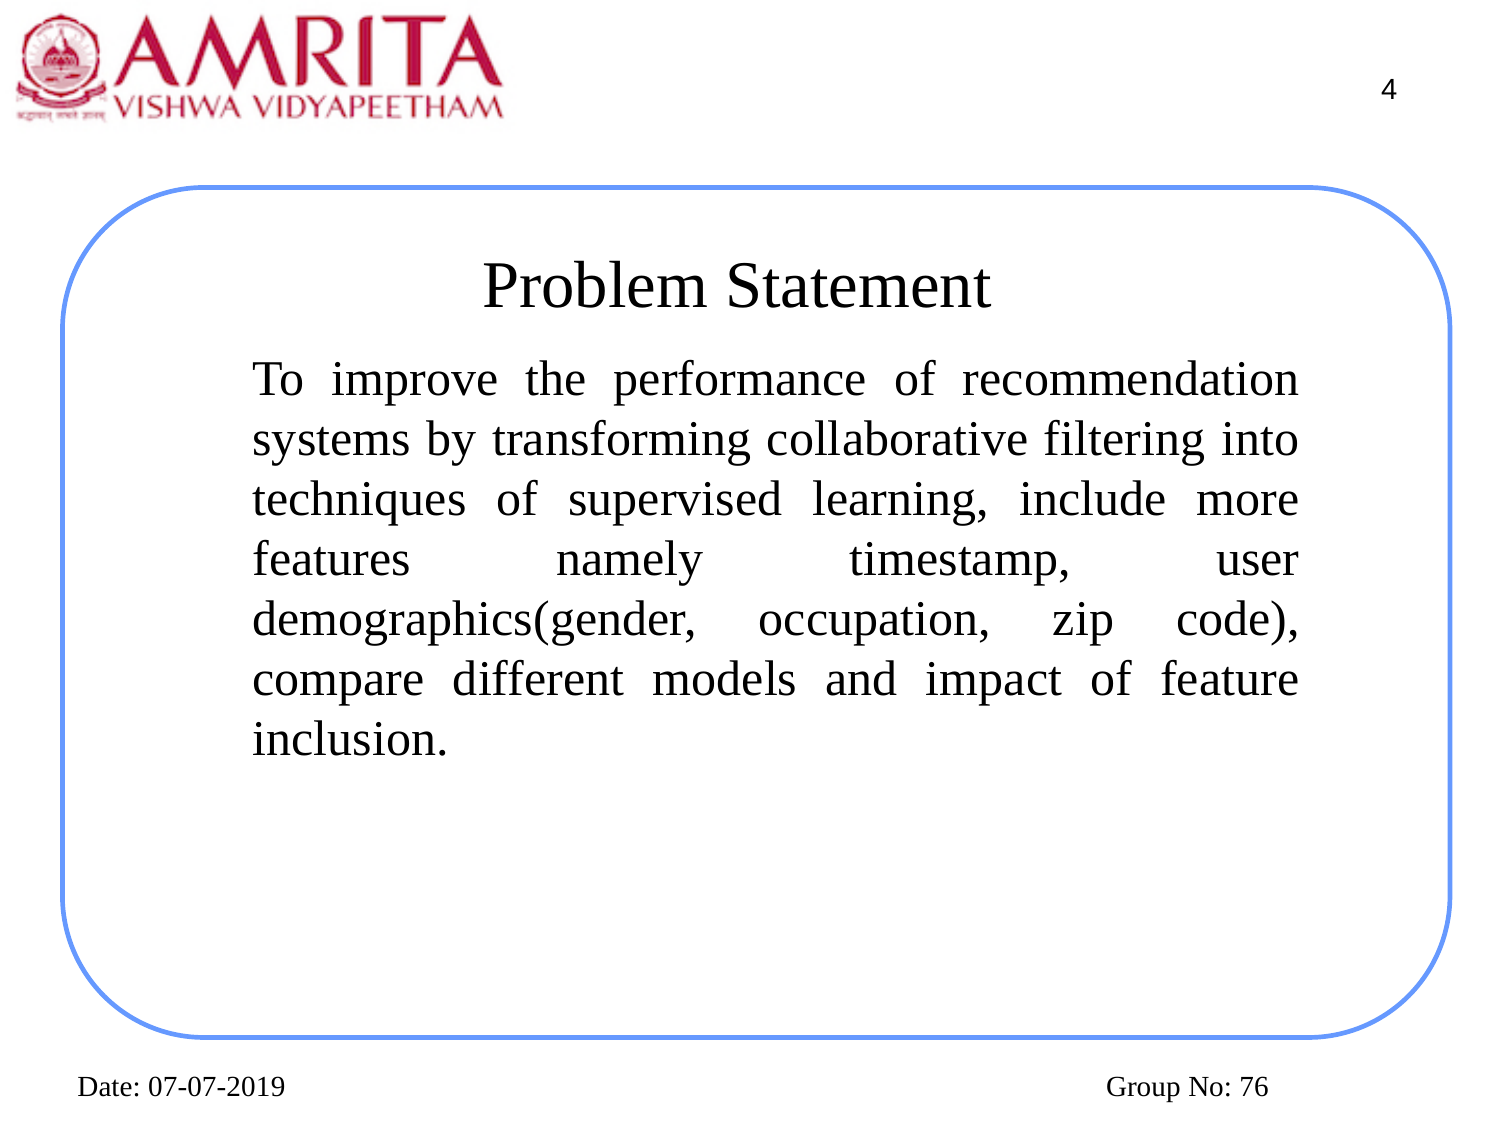

4
Problem Statement
	To improve the performance of recommendation systems by transforming collaborative filtering into techniques of supervised learning, include more features namely timestamp, user demographics(gender, occupation, zip code), compare different models and impact of feature inclusion.
Date: 07-07-2019

Group No: 76